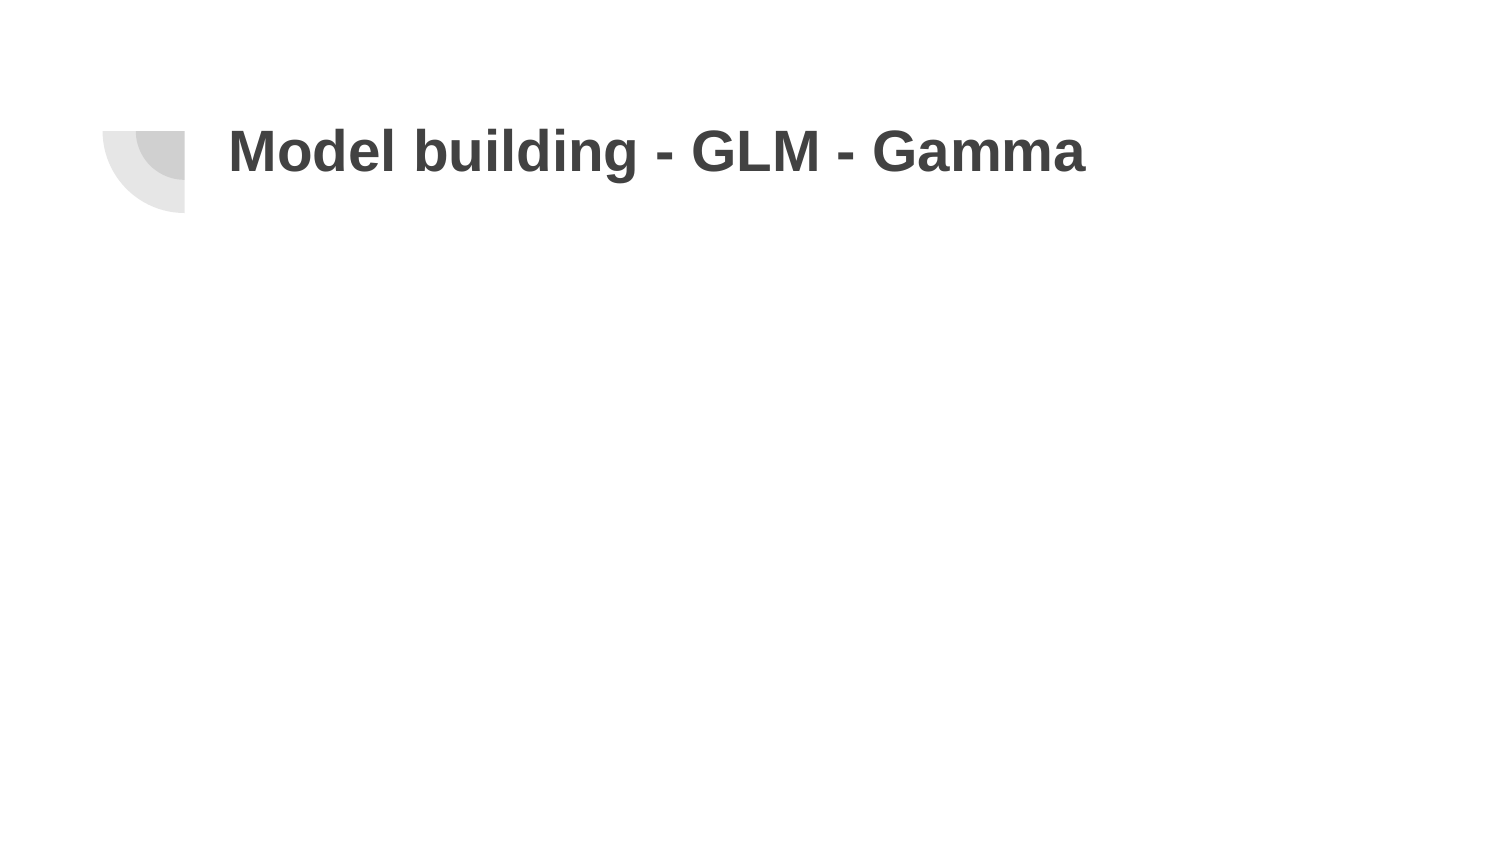

# Model building - GLM - Gamma